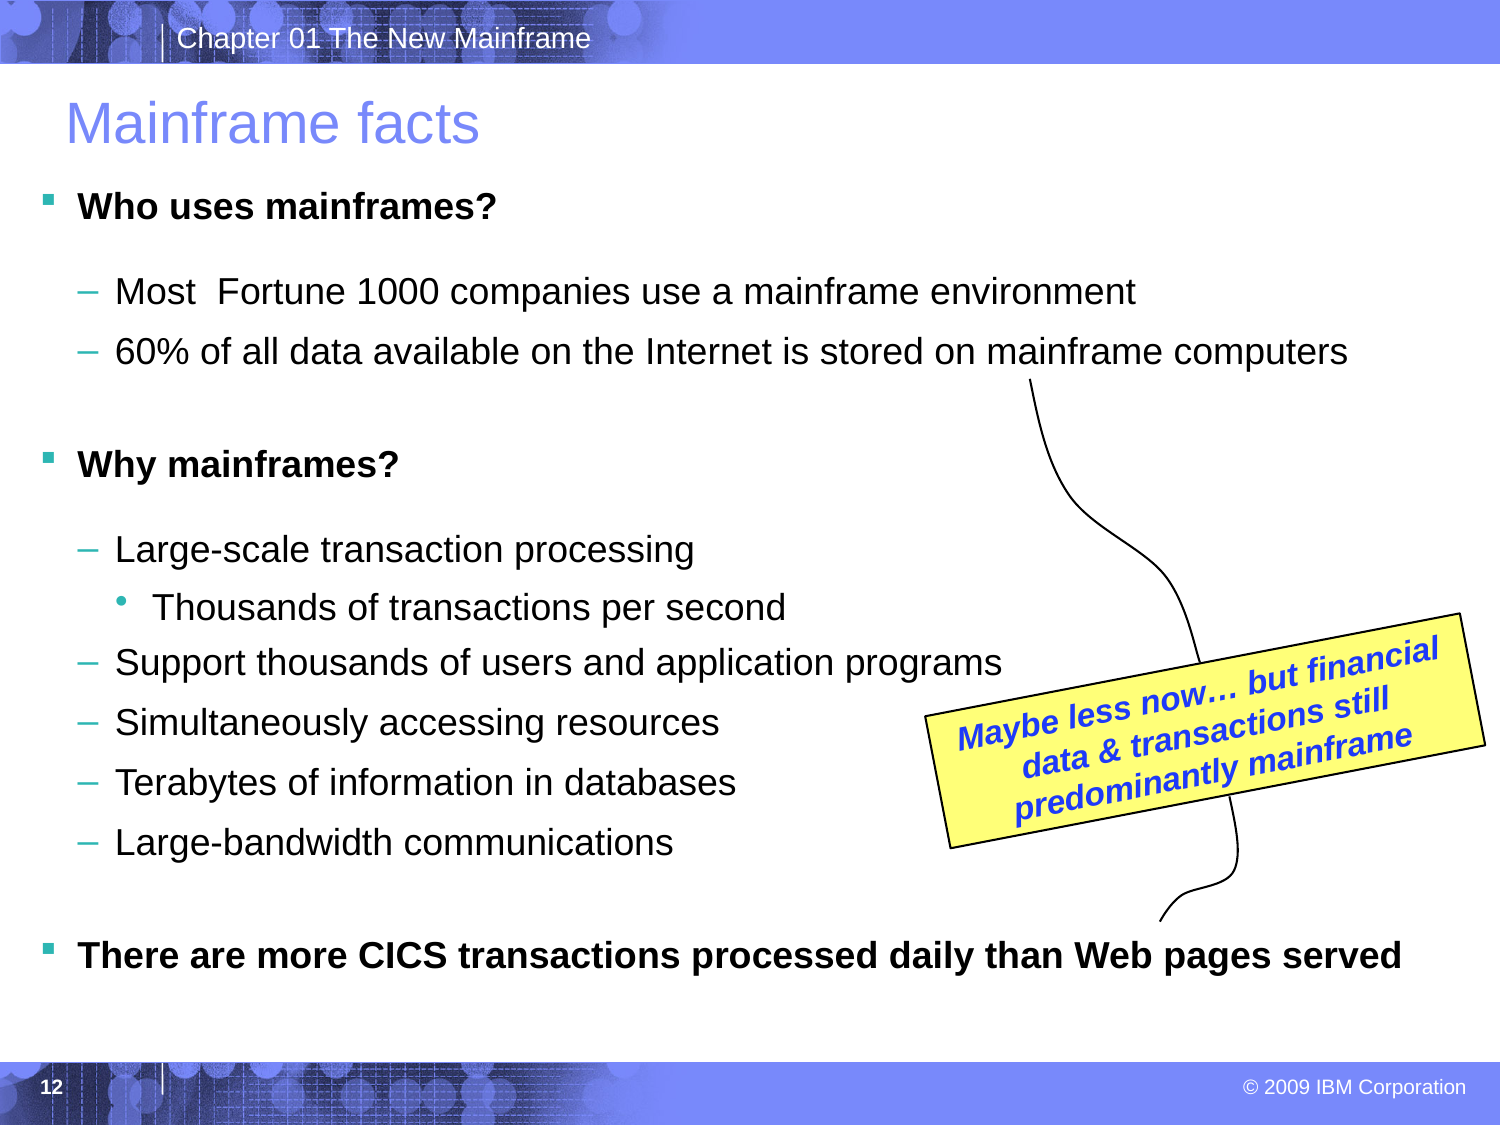

# Mainframe facts
Who uses mainframes?

Most  Fortune 1000 companies use a mainframe environment
60% of all data available on the Internet is stored on mainframe computers

Why mainframes?

Large-scale transaction processing
Thousands of transactions per second
Support thousands of users and application programs
Simultaneously accessing resources
Terabytes of information in databases
Large-bandwidth communications

There are more CICS transactions processed daily than Web pages served

Maybe less now… but financial data & transactions still predominantly mainframe

12